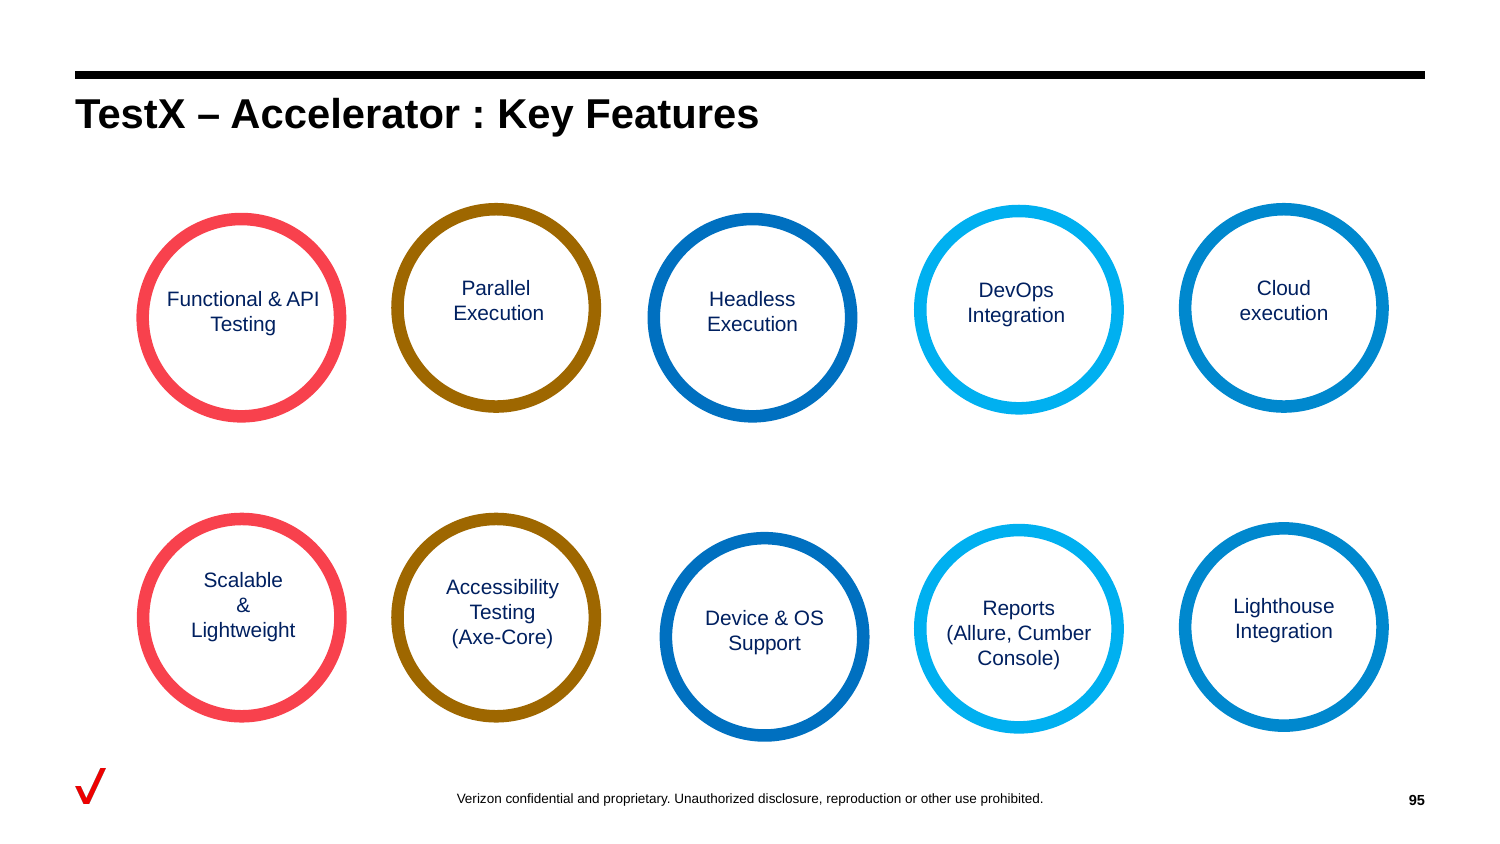

# TestX – Accelerator : Key Features

Parallel
Execution
Cloud execution
DevOps
Integration
Headless
Execution
Functional & API Testing

Scalable
&
Lightweight
Accessibility Testing
(Axe-Core)
Lighthouse Integration
Reports
(Allure, Cumber
Console)
Device & OS Support
95